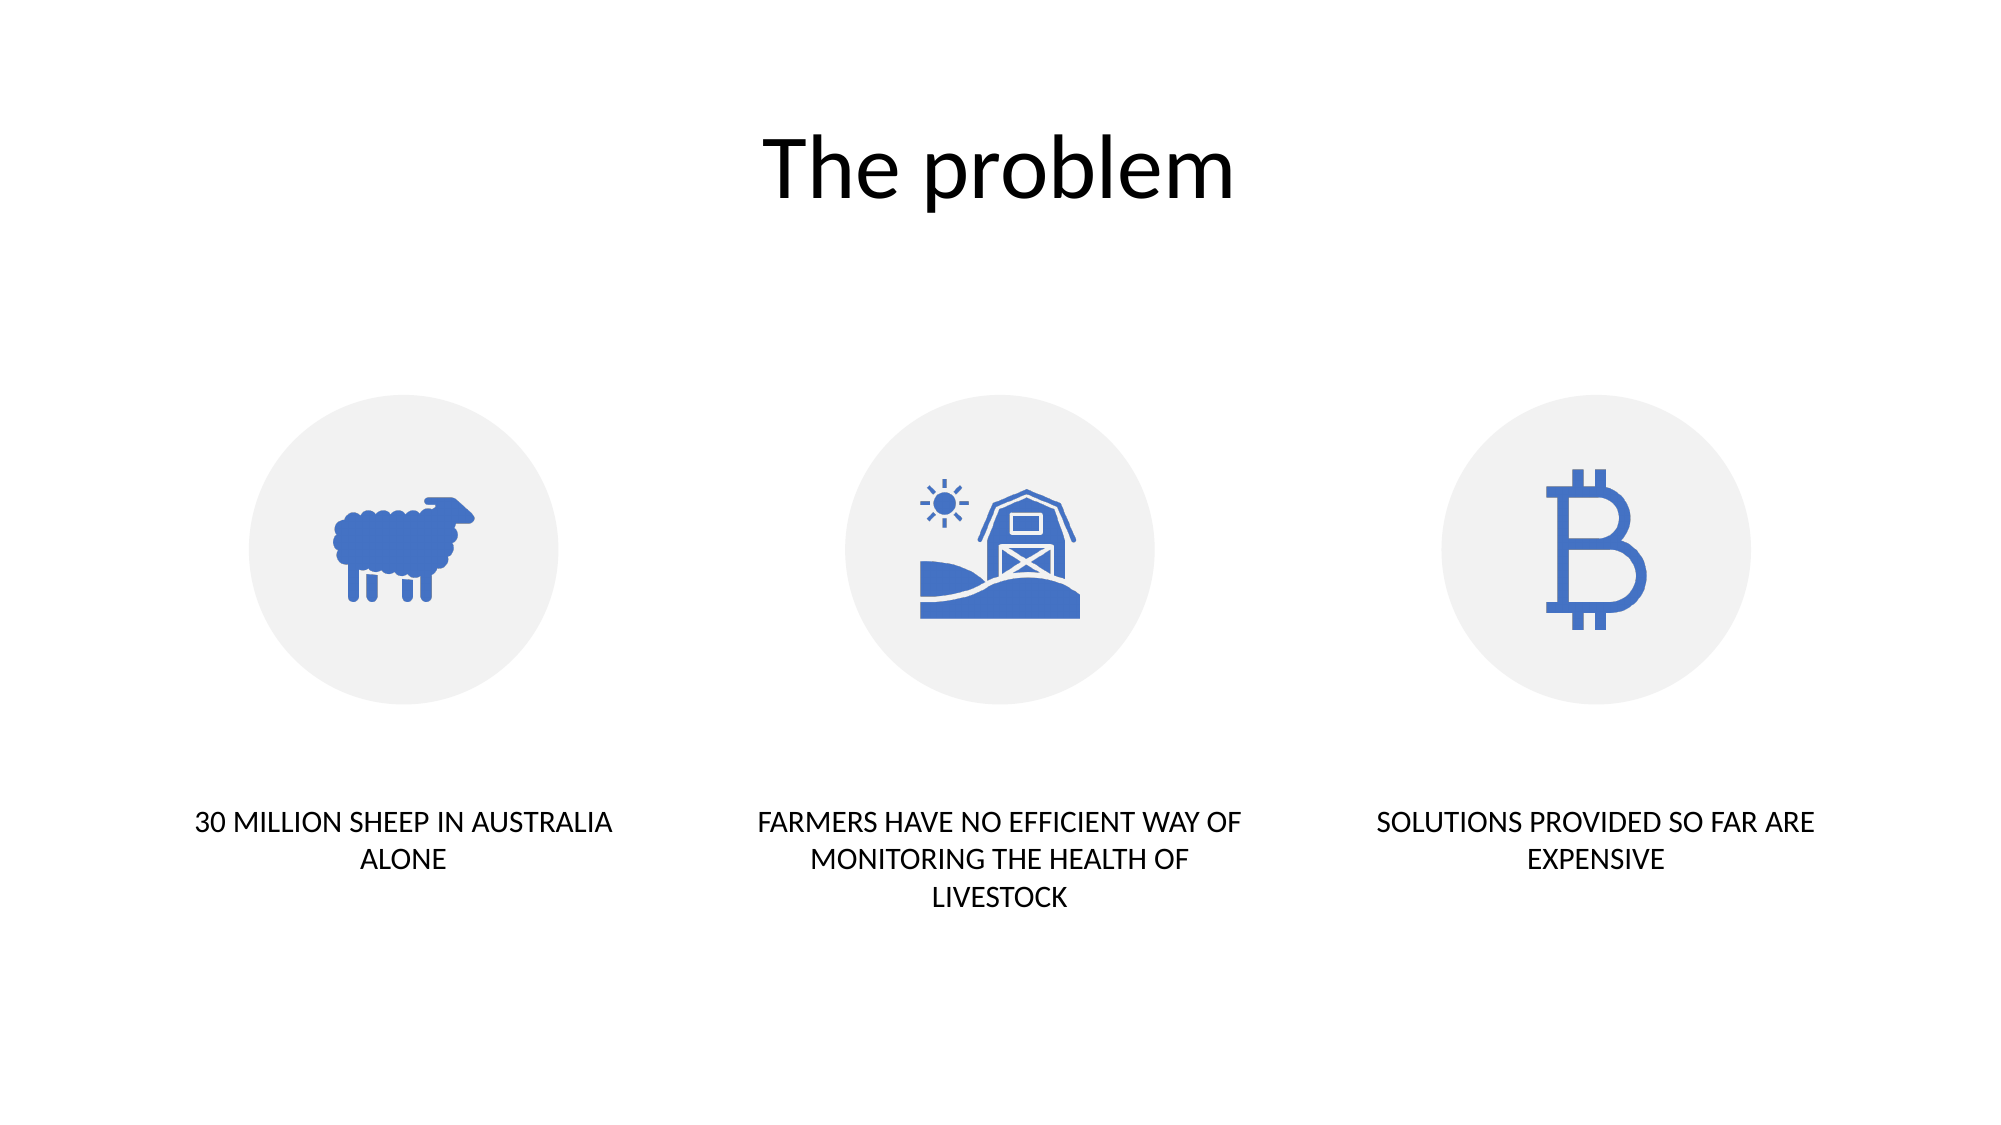

# The problem
30 million sheep in Australia alone
Farmers have no efficient way of monitoring the health of livestock
Solutions provided so far are expensive